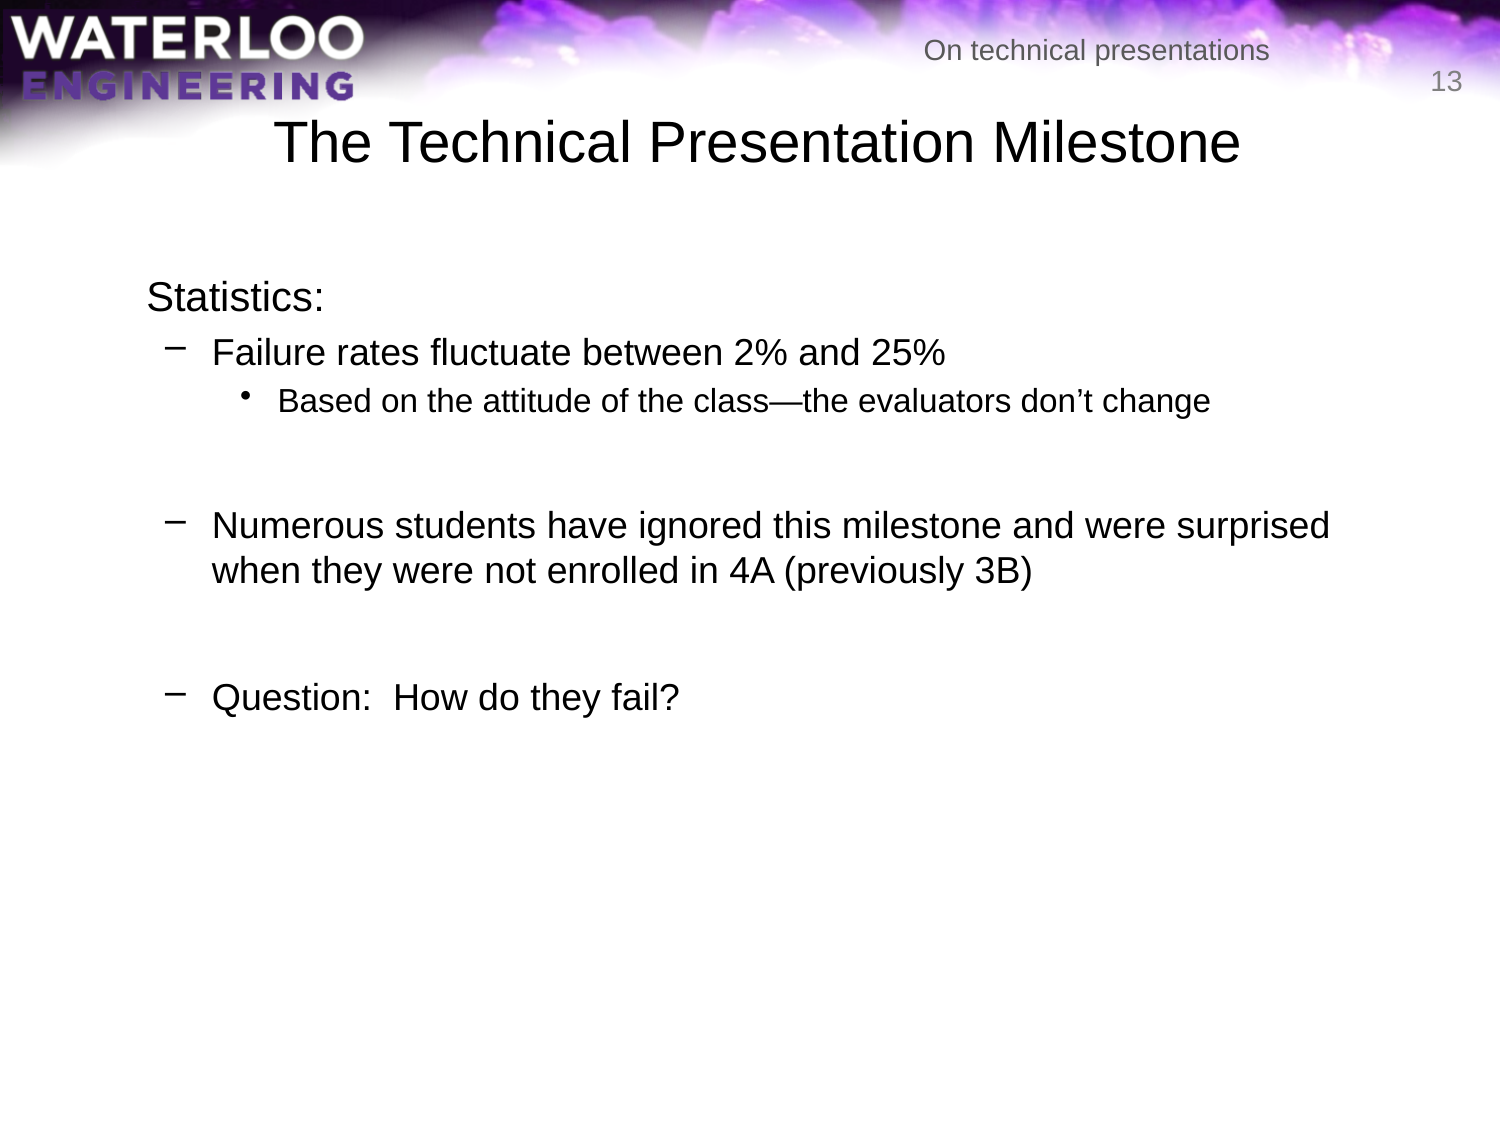

# The Technical Presentation Milestone
13
	Statistics:
Failure rates fluctuate between 2% and 25%
Based on the attitude of the class—the evaluators don’t change

Numerous students have ignored this milestone and were surprised when they were not enrolled in 4A (previously 3B)

Question:  How do they fail?